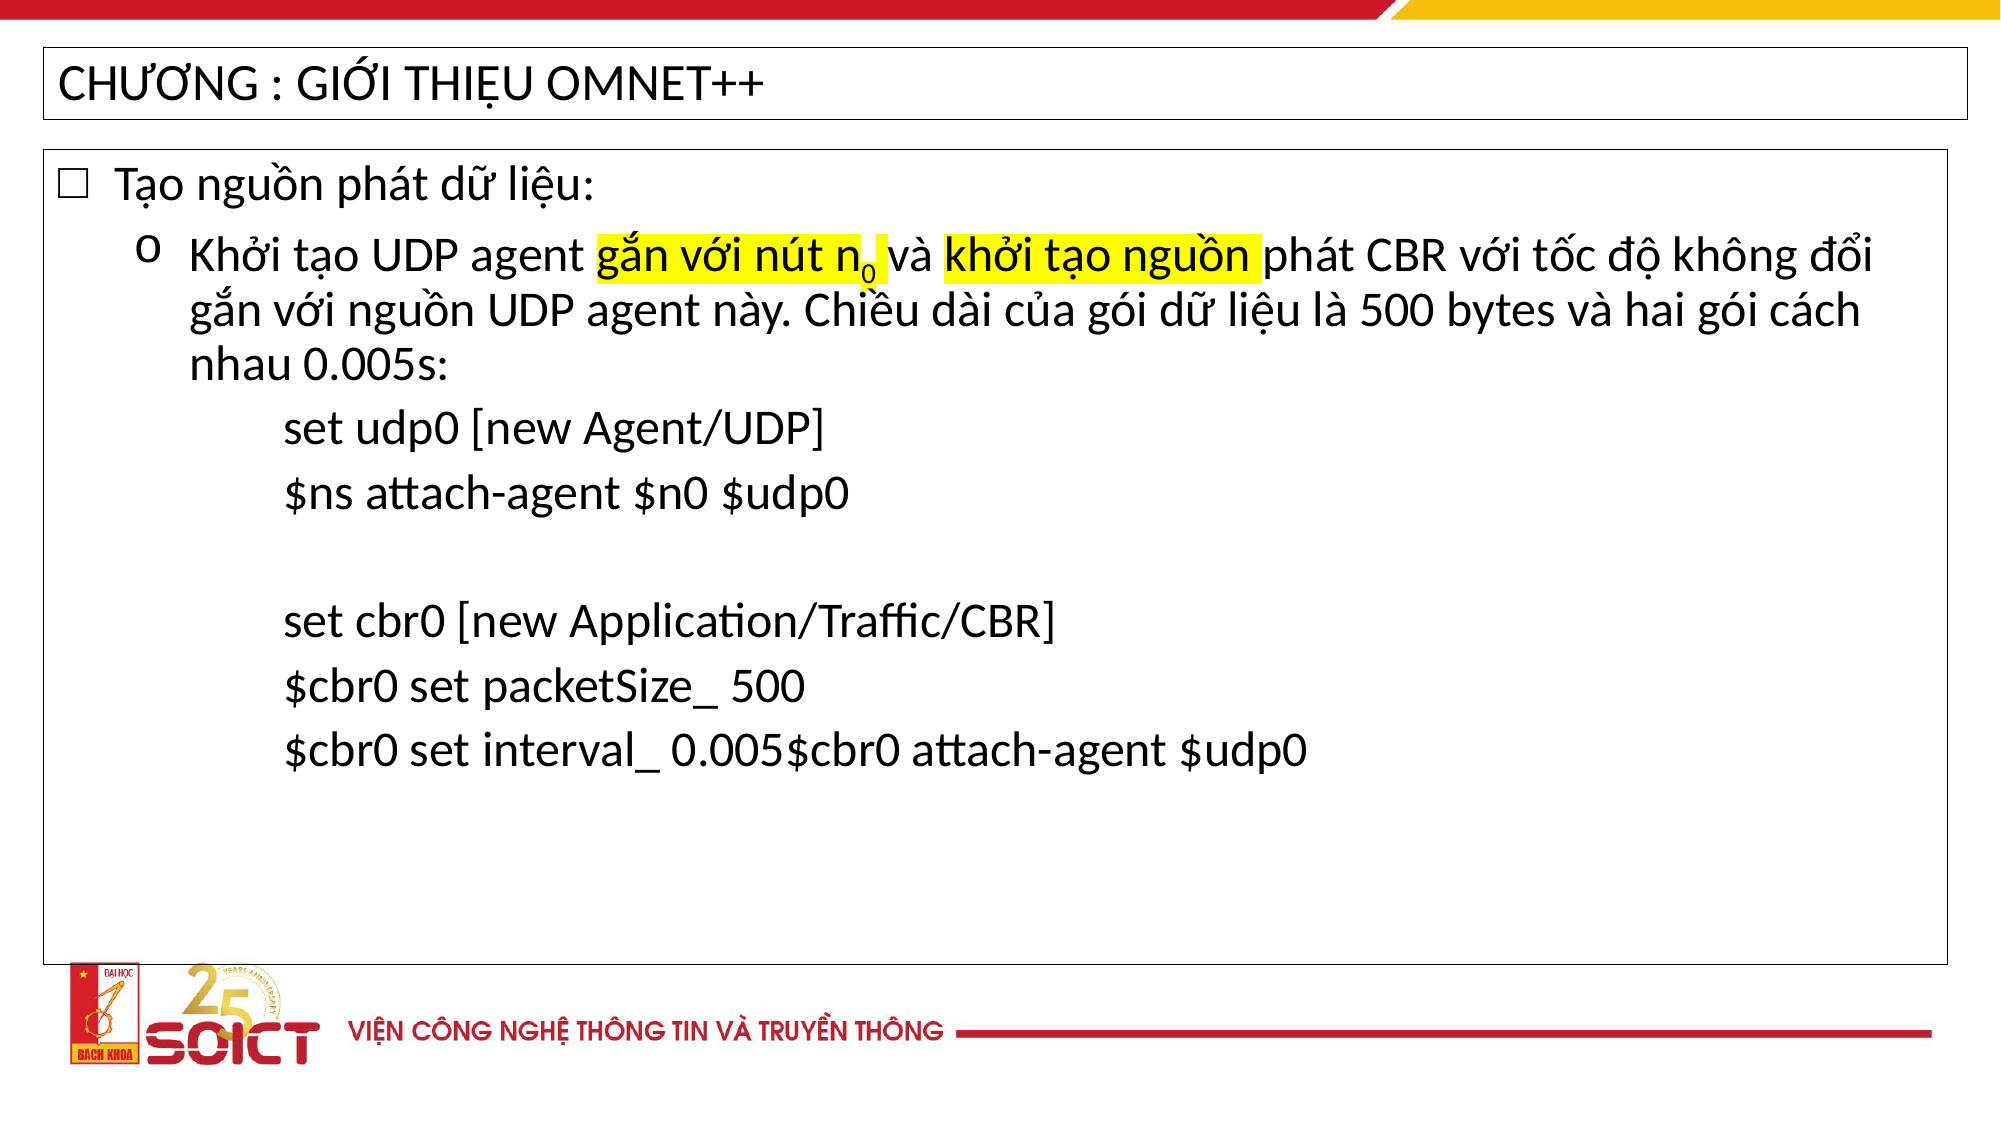

CHƯƠNG : GIỚI THIỆU OMNET++
Tạo nguồn phát dữ liệu:
Khởi tạo UDP agent gắn với nút n0 và khởi tạo nguồn phát CBR với tốc độ không đổi gắn với nguồn UDP agent này. Chiều dài của gói dữ liệu là 500 bytes và hai gói cách nhau 0.005s:
	set udp0 [new Agent/UDP]
	$ns attach-agent $n0 $udp0

	set cbr0 [new Application/Traffic/CBR]
	$cbr0 set packetSize_ 500
	$cbr0 set interval_ 0.005$cbr0 attach-agent $udp0